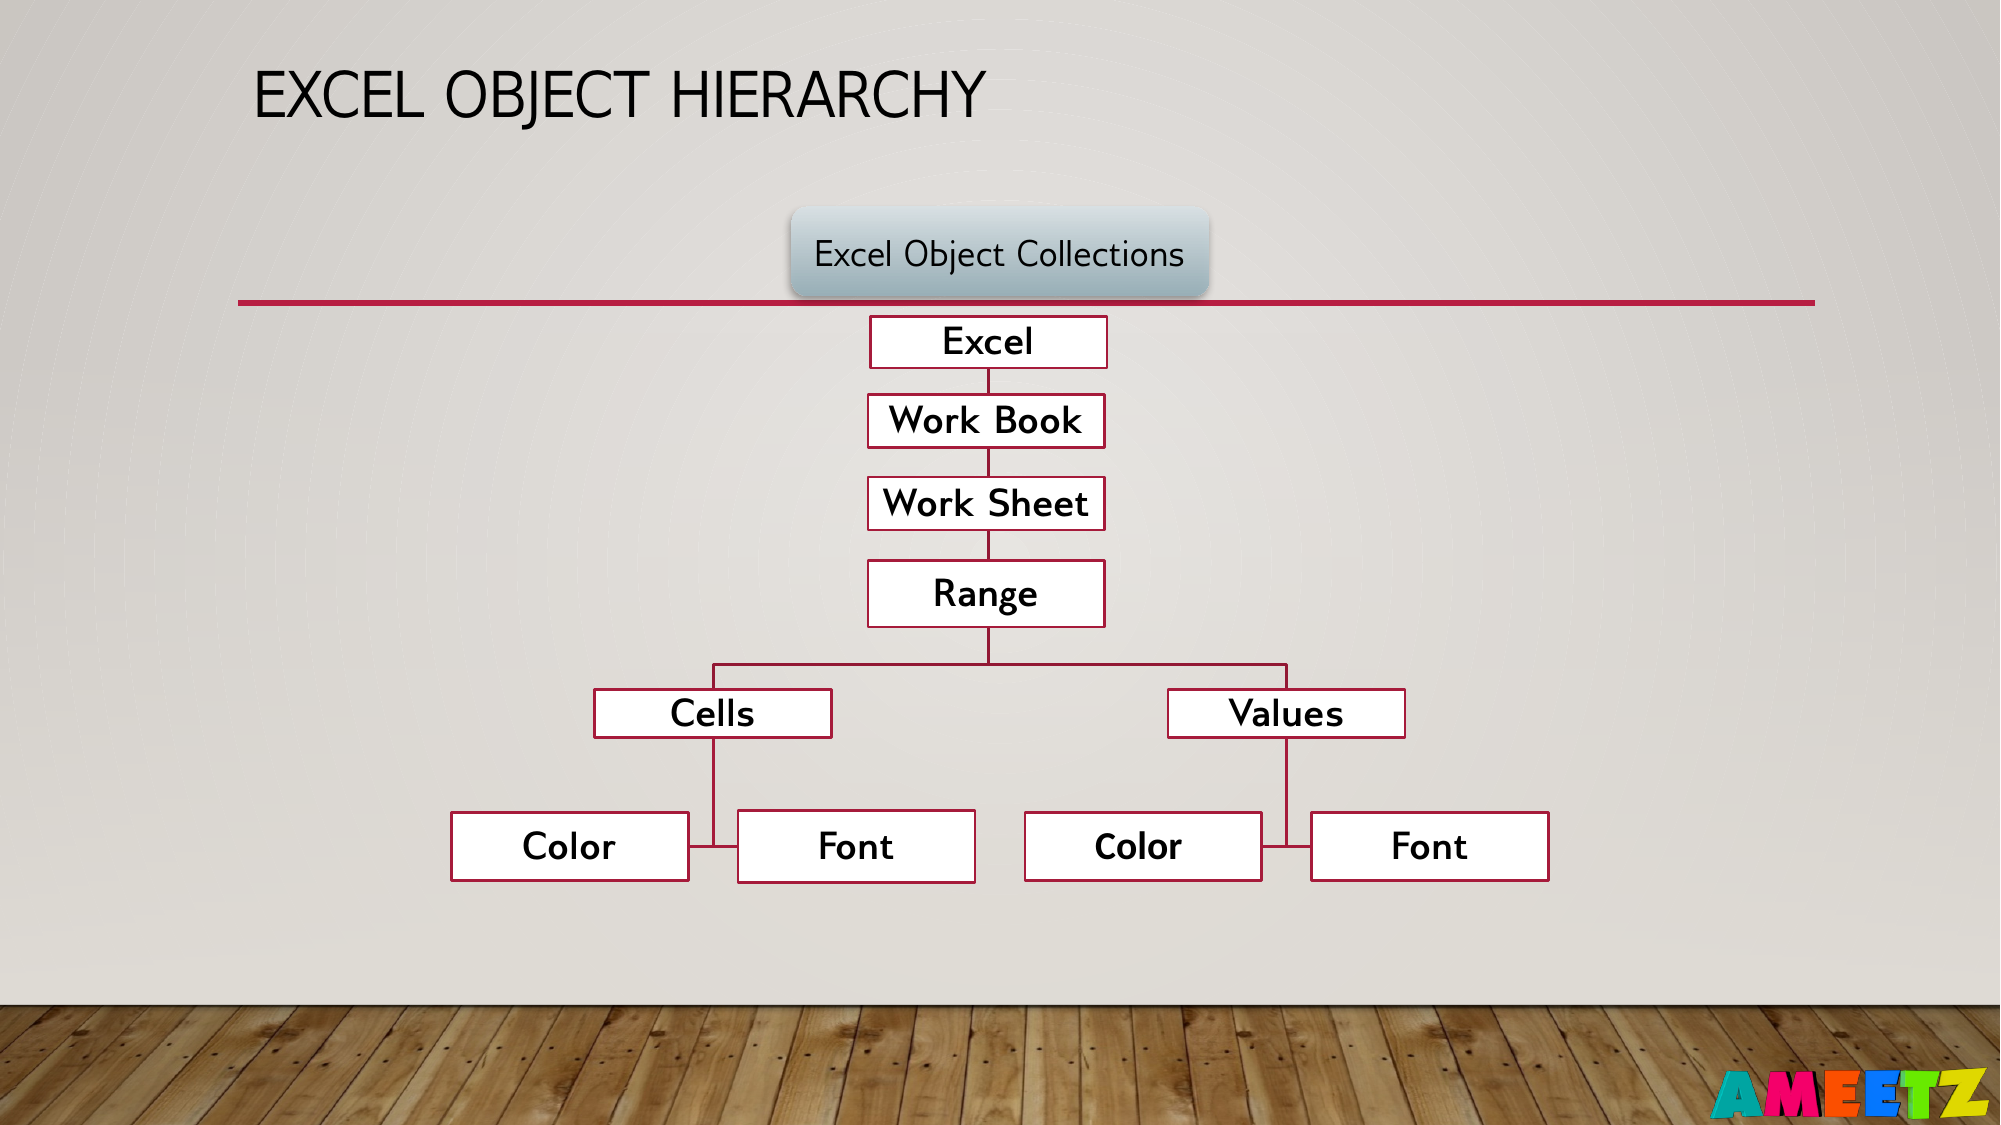

# Excel OBJECT Hierarchy
Excel Object Collections
Excel
Cells
Color
Font
Values
Color
Font
Work Book
Work Sheet
Range